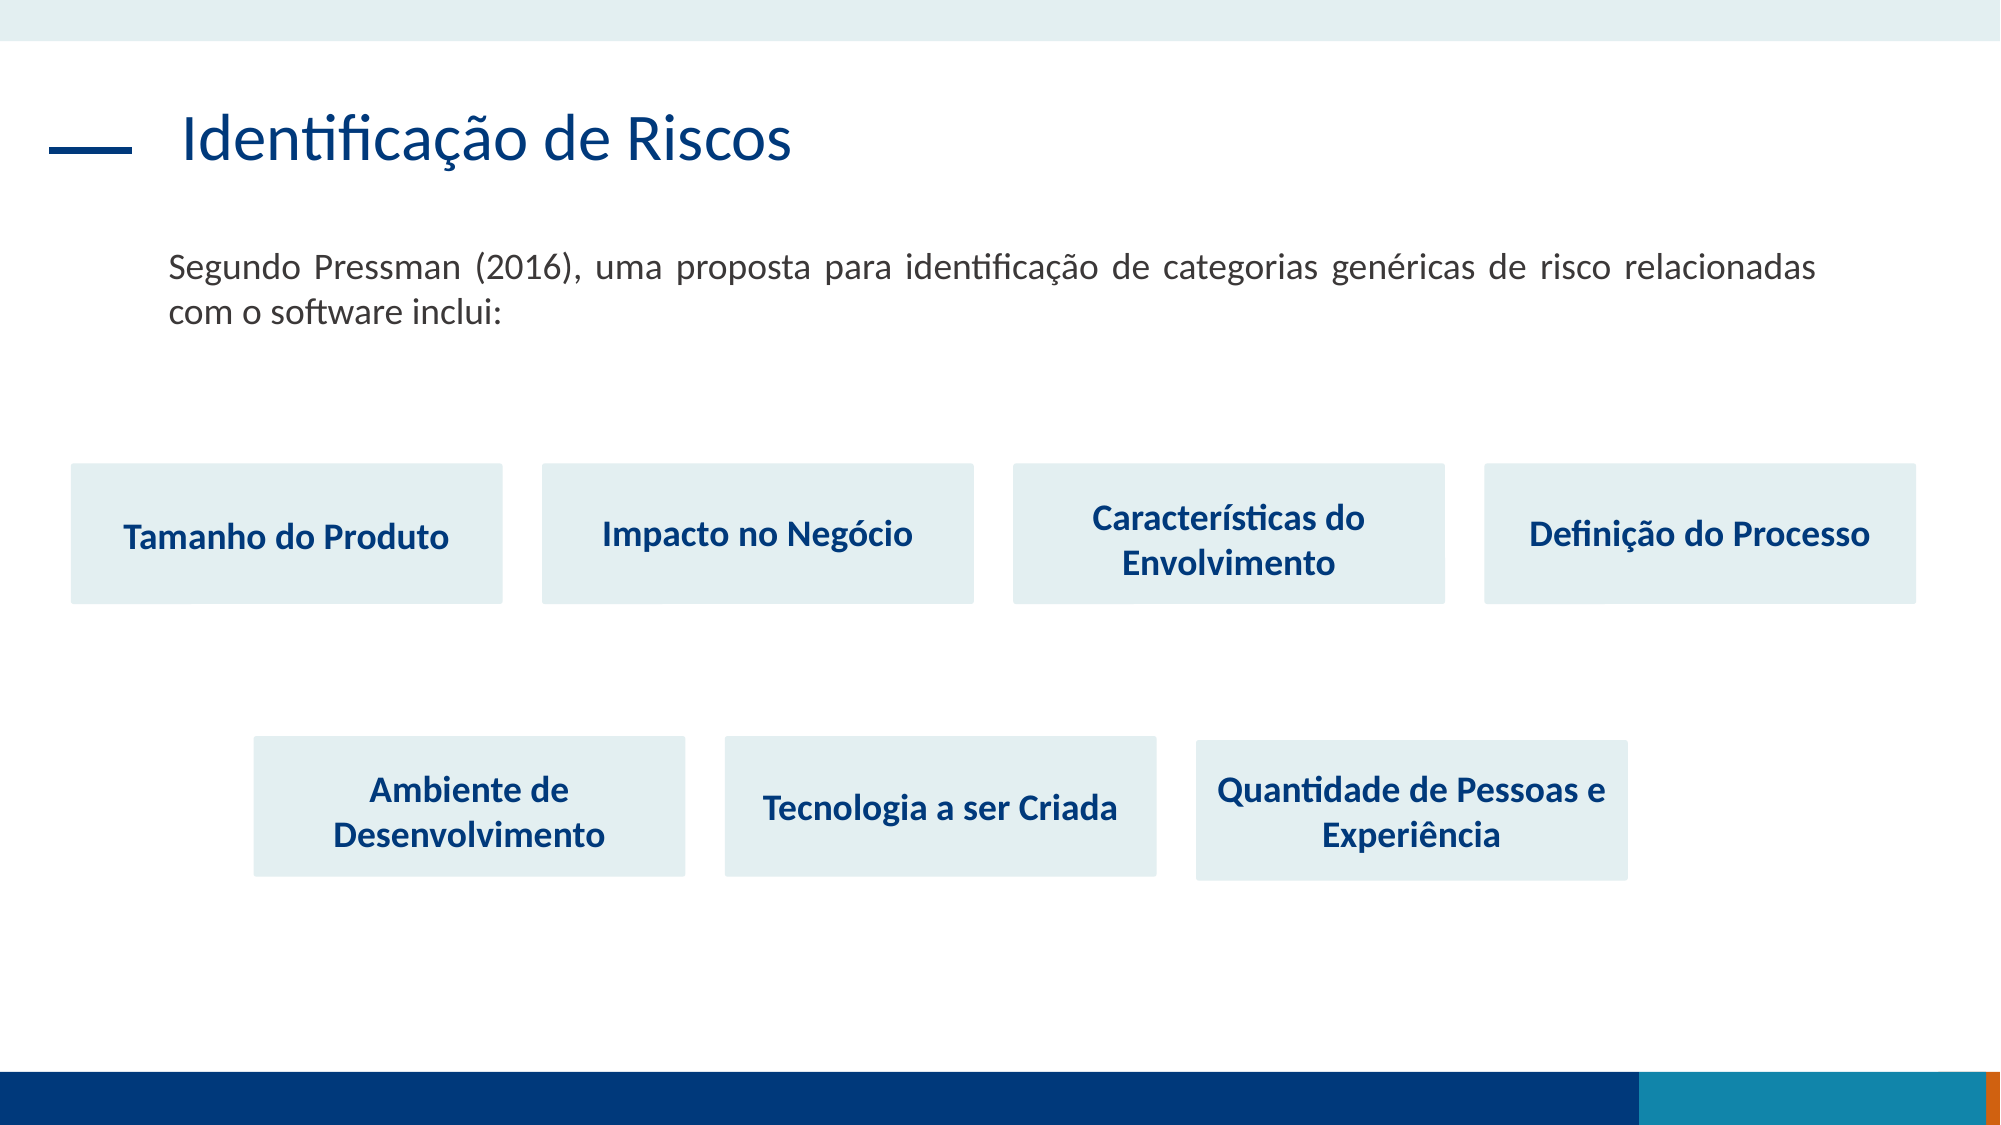

Identificação de Riscos
Segundo Pressman (2016), uma proposta para identificação de categorias genéricas de risco relacionadas com o software inclui:

Características do Envolvimento
Definição do Processo
Impacto no Negócio
Tamanho do Produto

Ambiente de Desenvolvimento
Quantidade de Pessoas e Experiência
Tecnologia a ser Criada